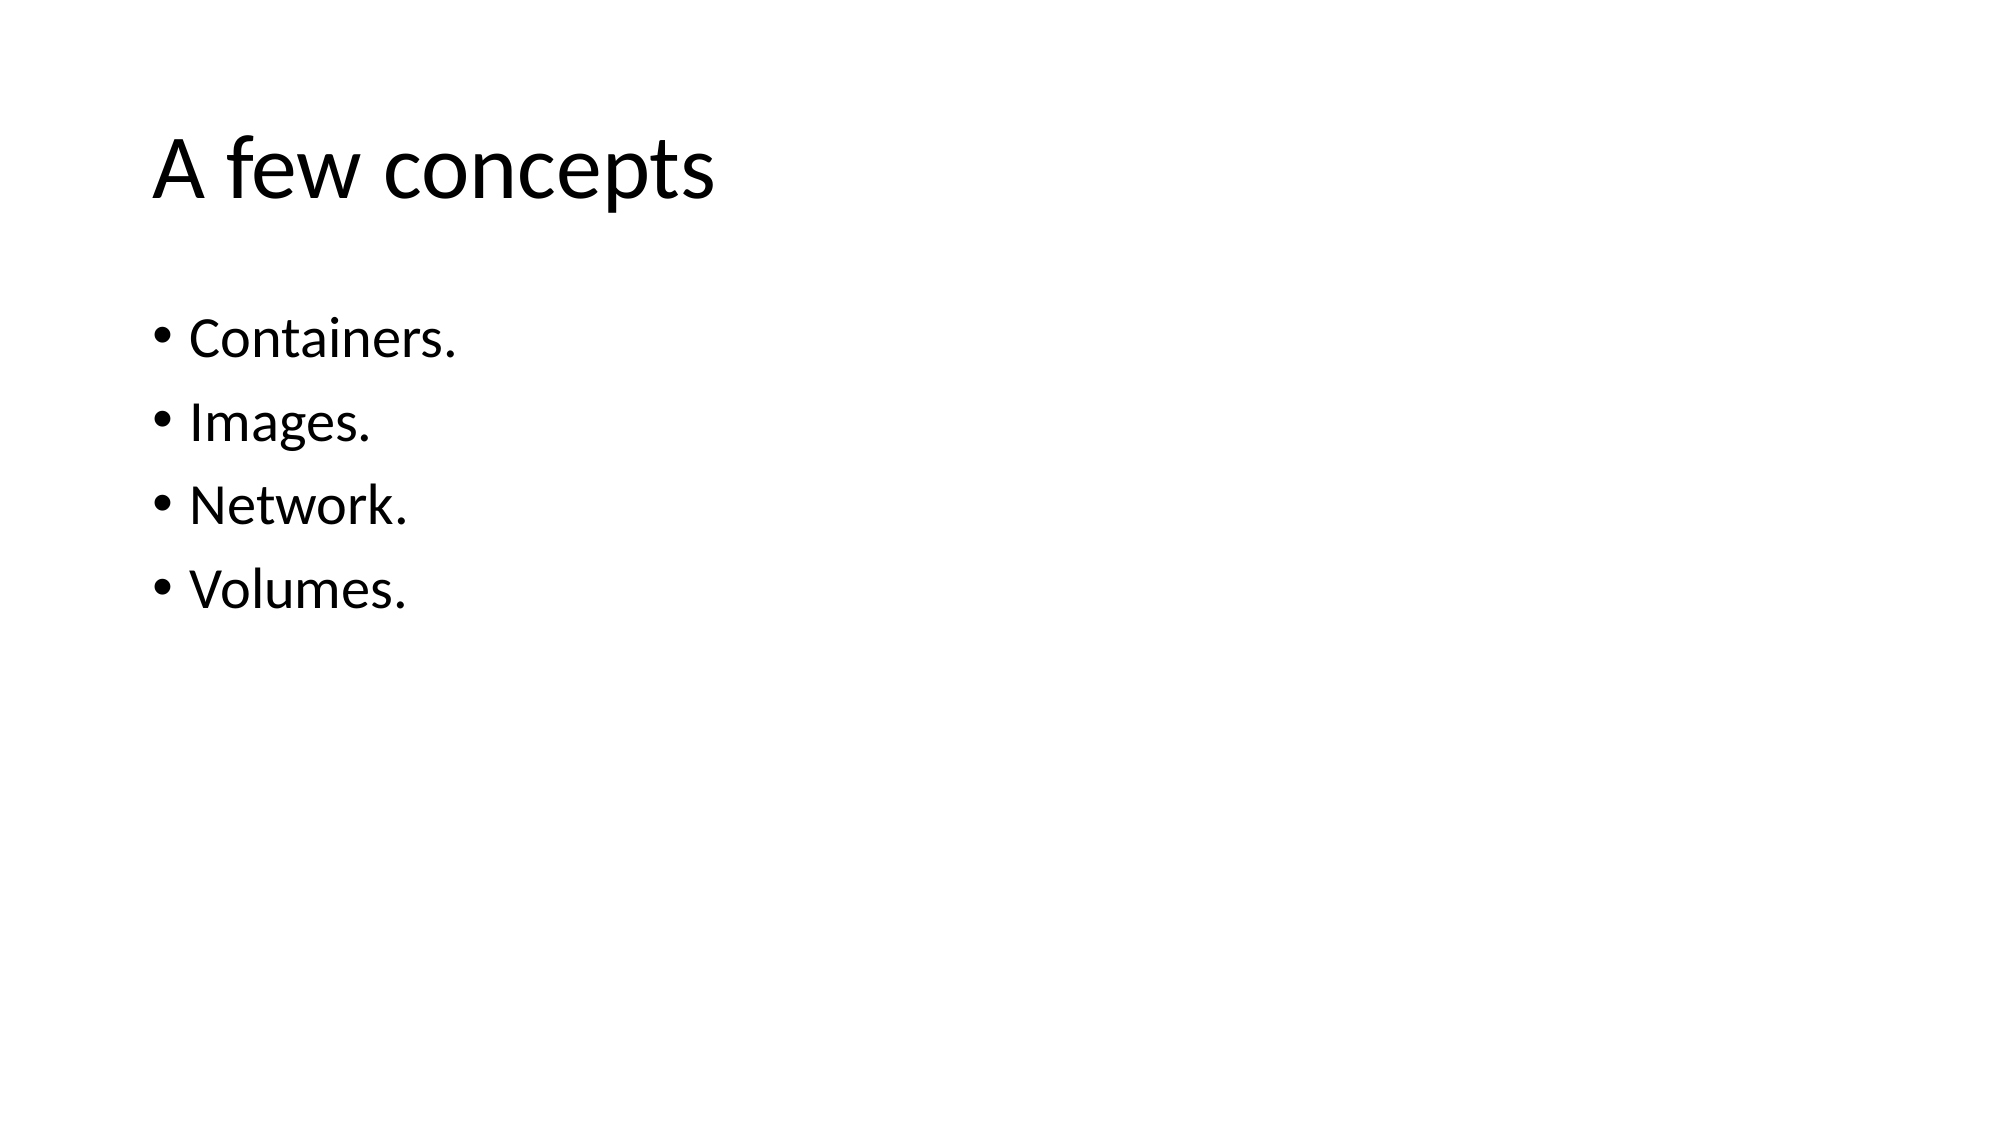

# A few concepts
Containers.
Images.
Network.
Volumes.